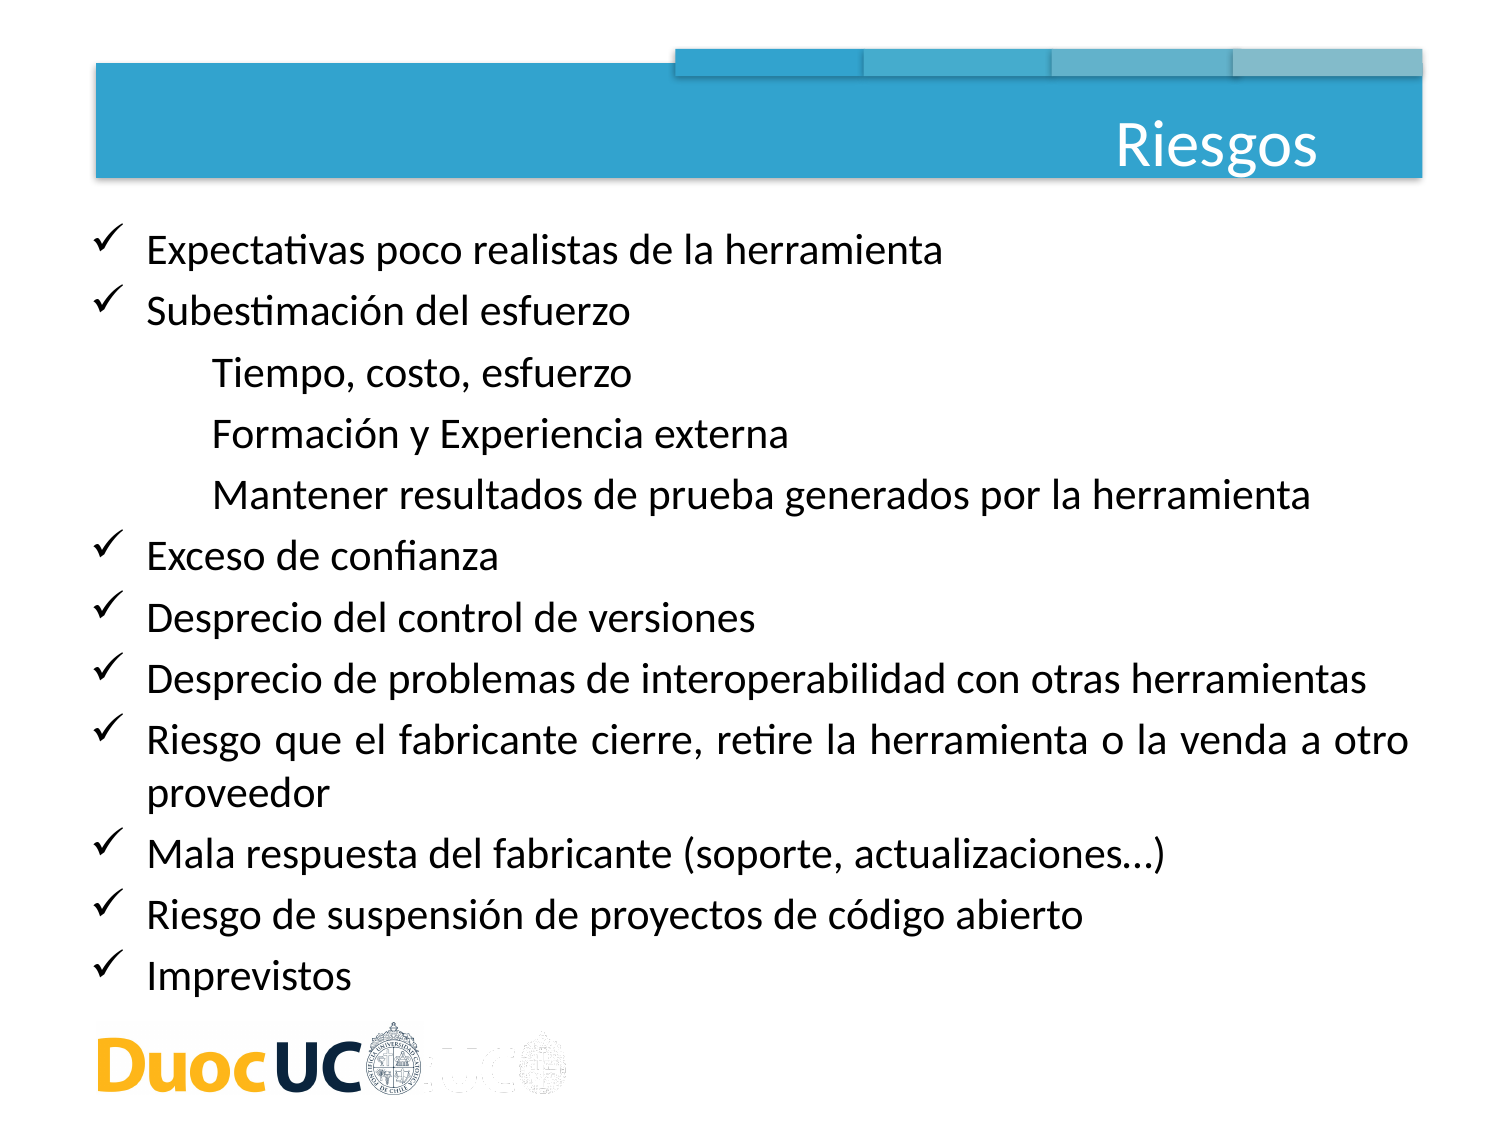

Riesgos
Expectativas poco realistas de la herramienta
Subestimación del esfuerzo
Tiempo, costo, esfuerzo
Formación y Experiencia externa
Mantener resultados de prueba generados por la herramienta
Exceso de confianza
Desprecio del control de versiones
Desprecio de problemas de interoperabilidad con otras herramientas
Riesgo que el fabricante cierre, retire la herramienta o la venda a otro proveedor
Mala respuesta del fabricante (soporte, actualizaciones…)
Riesgo de suspensión de proyectos de código abierto
Imprevistos